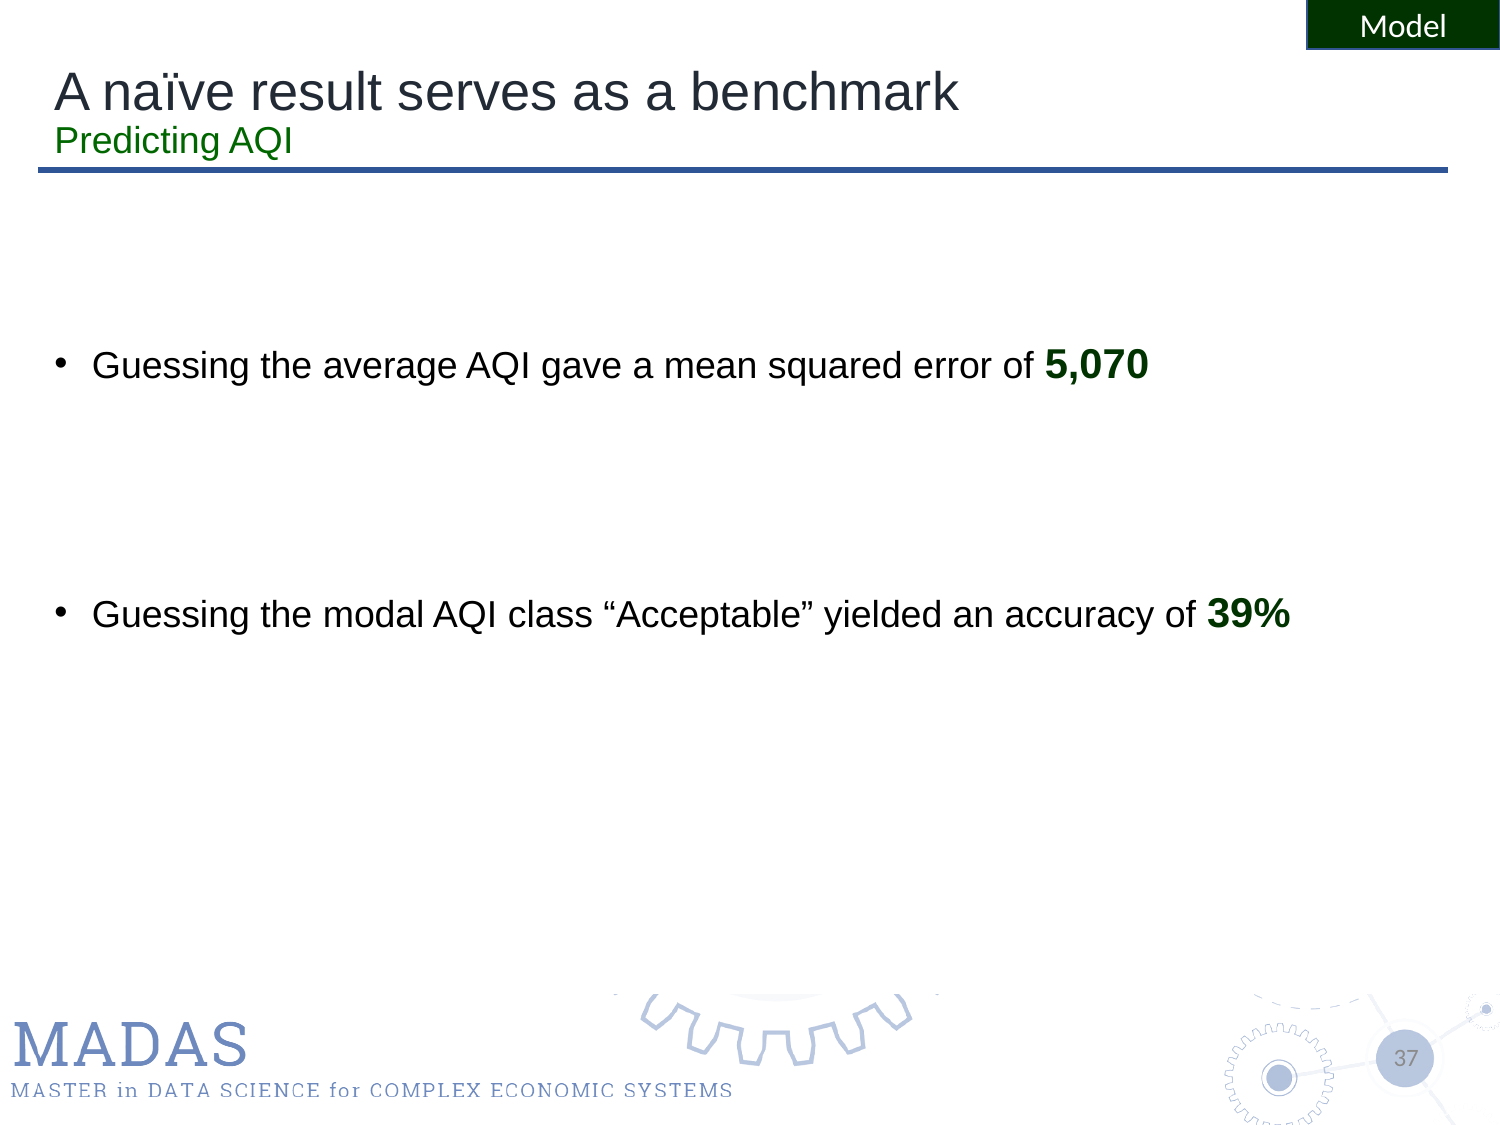

Model
# A naïve result serves as a benchmark Predicting AQI

Guessing the average AQI gave a mean squared error of 5,070

Guessing the modal AQI class “Acceptable” yielded an accuracy of 39%